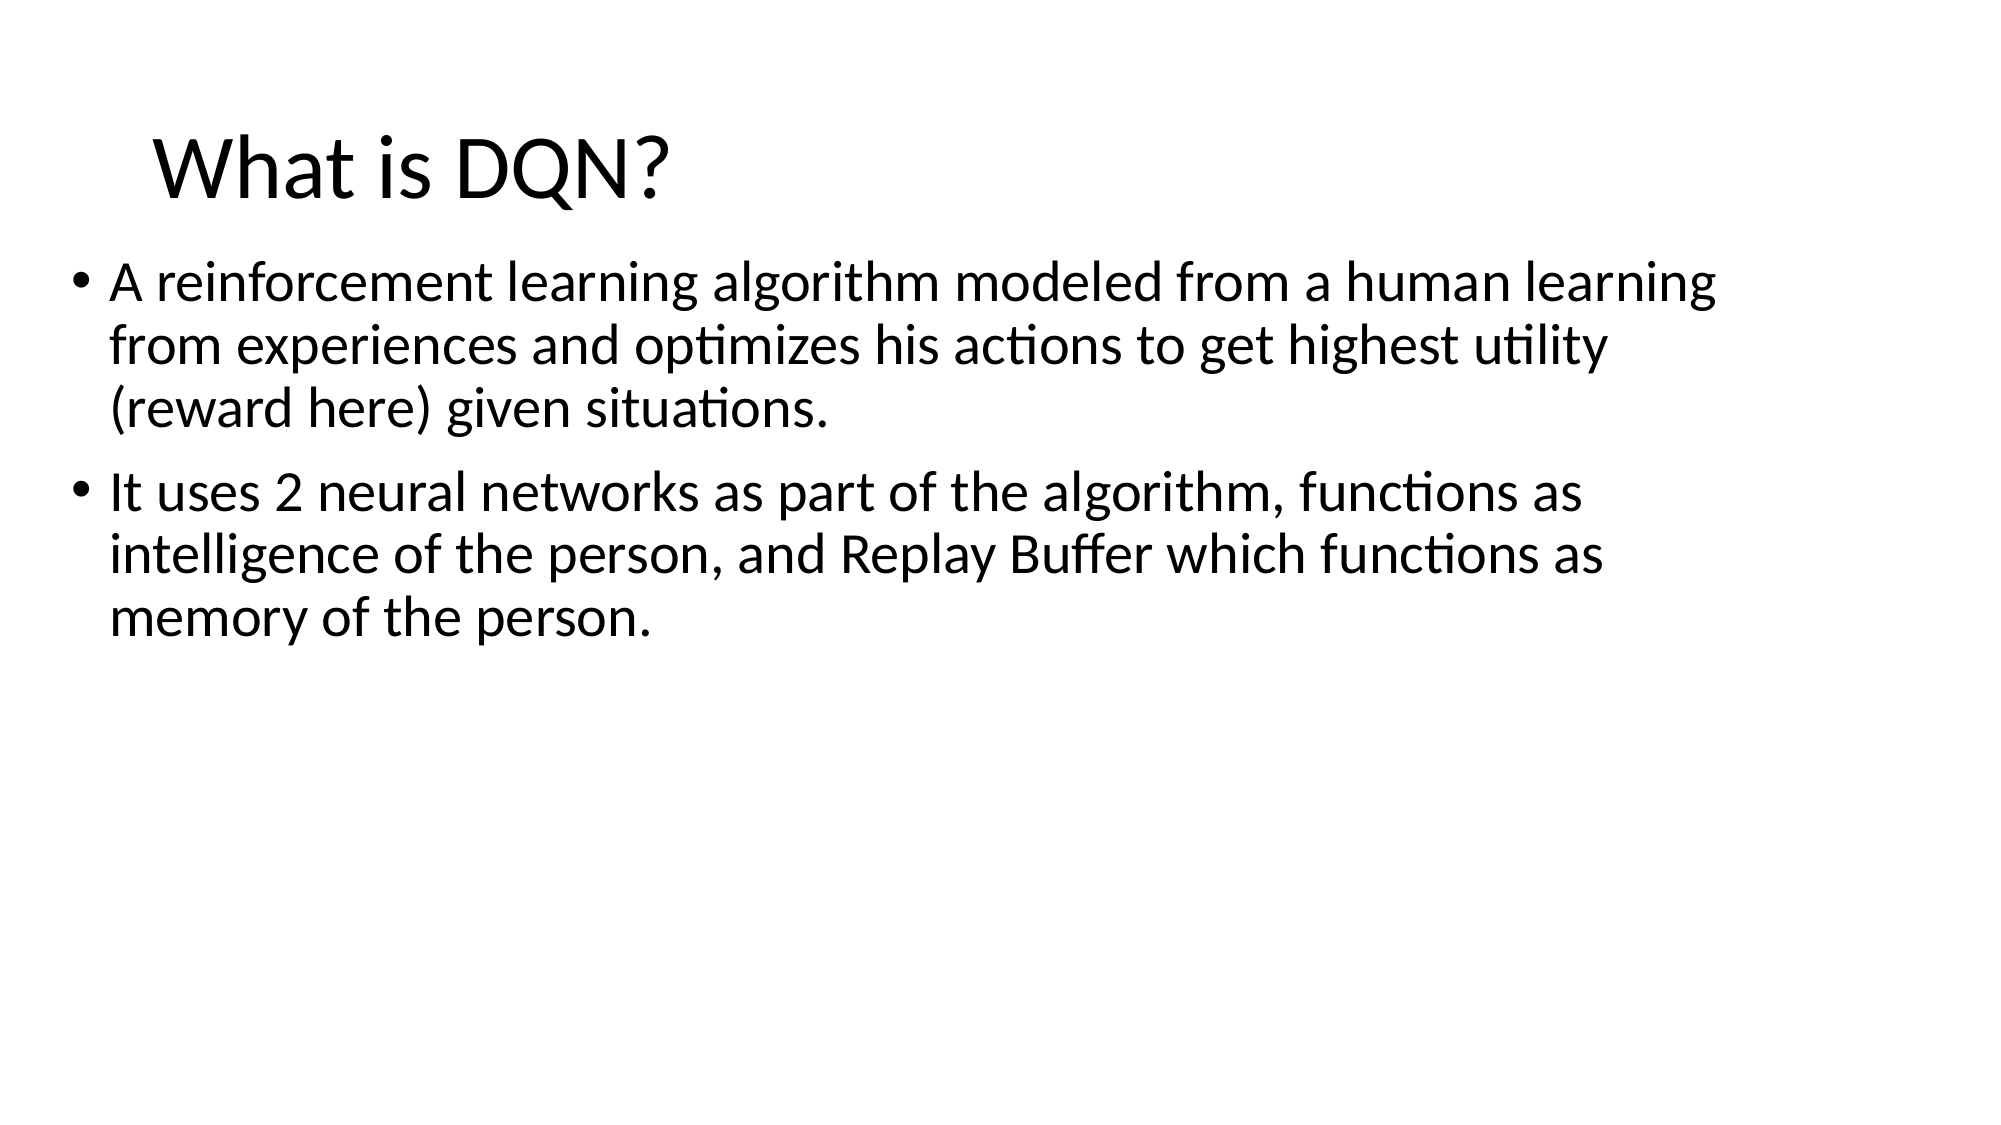

# What is DQN?
A reinforcement learning algorithm modeled from a human learning from experiences and optimizes his actions to get highest utility (reward here) given situations.
It uses 2 neural networks as part of the algorithm, functions as intelligence of the person, and Replay Buffer which functions as memory of the person.